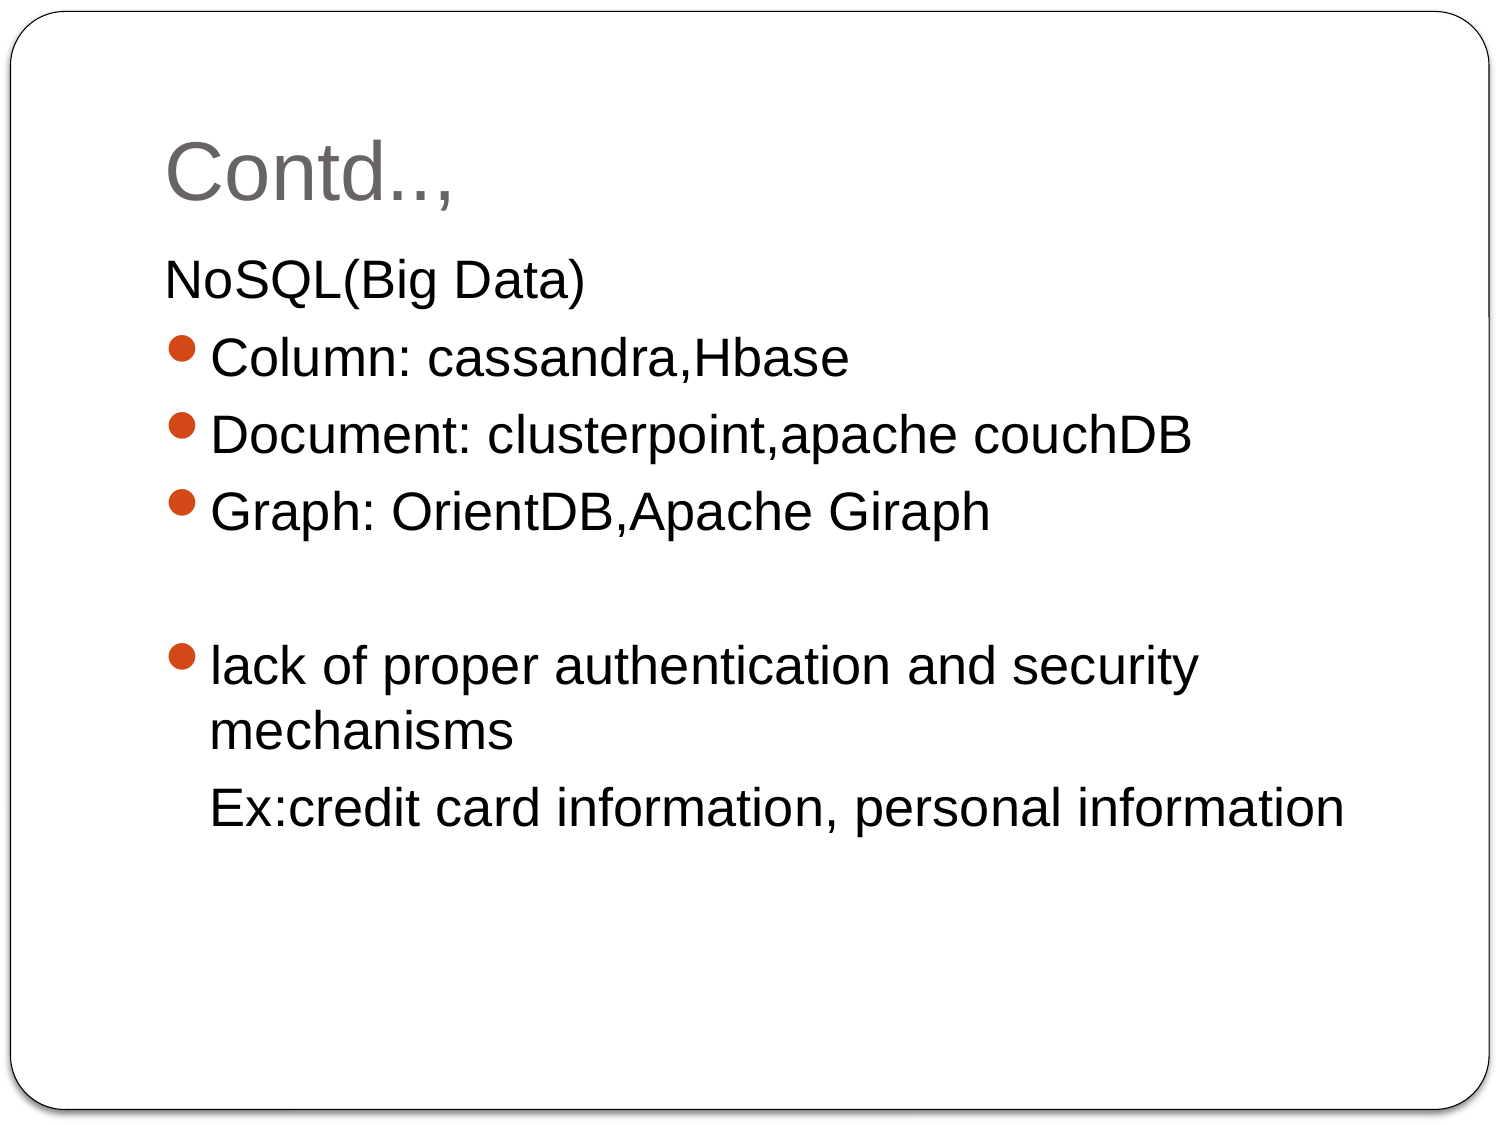

# Contd..,
NoSQL(Big Data)
Column: cassandra,Hbase
Document: clusterpoint,apache couchDB
Graph: OrientDB,Apache Giraph

lack of proper authentication and security mechanisms
	Ex:credit card information, personal information